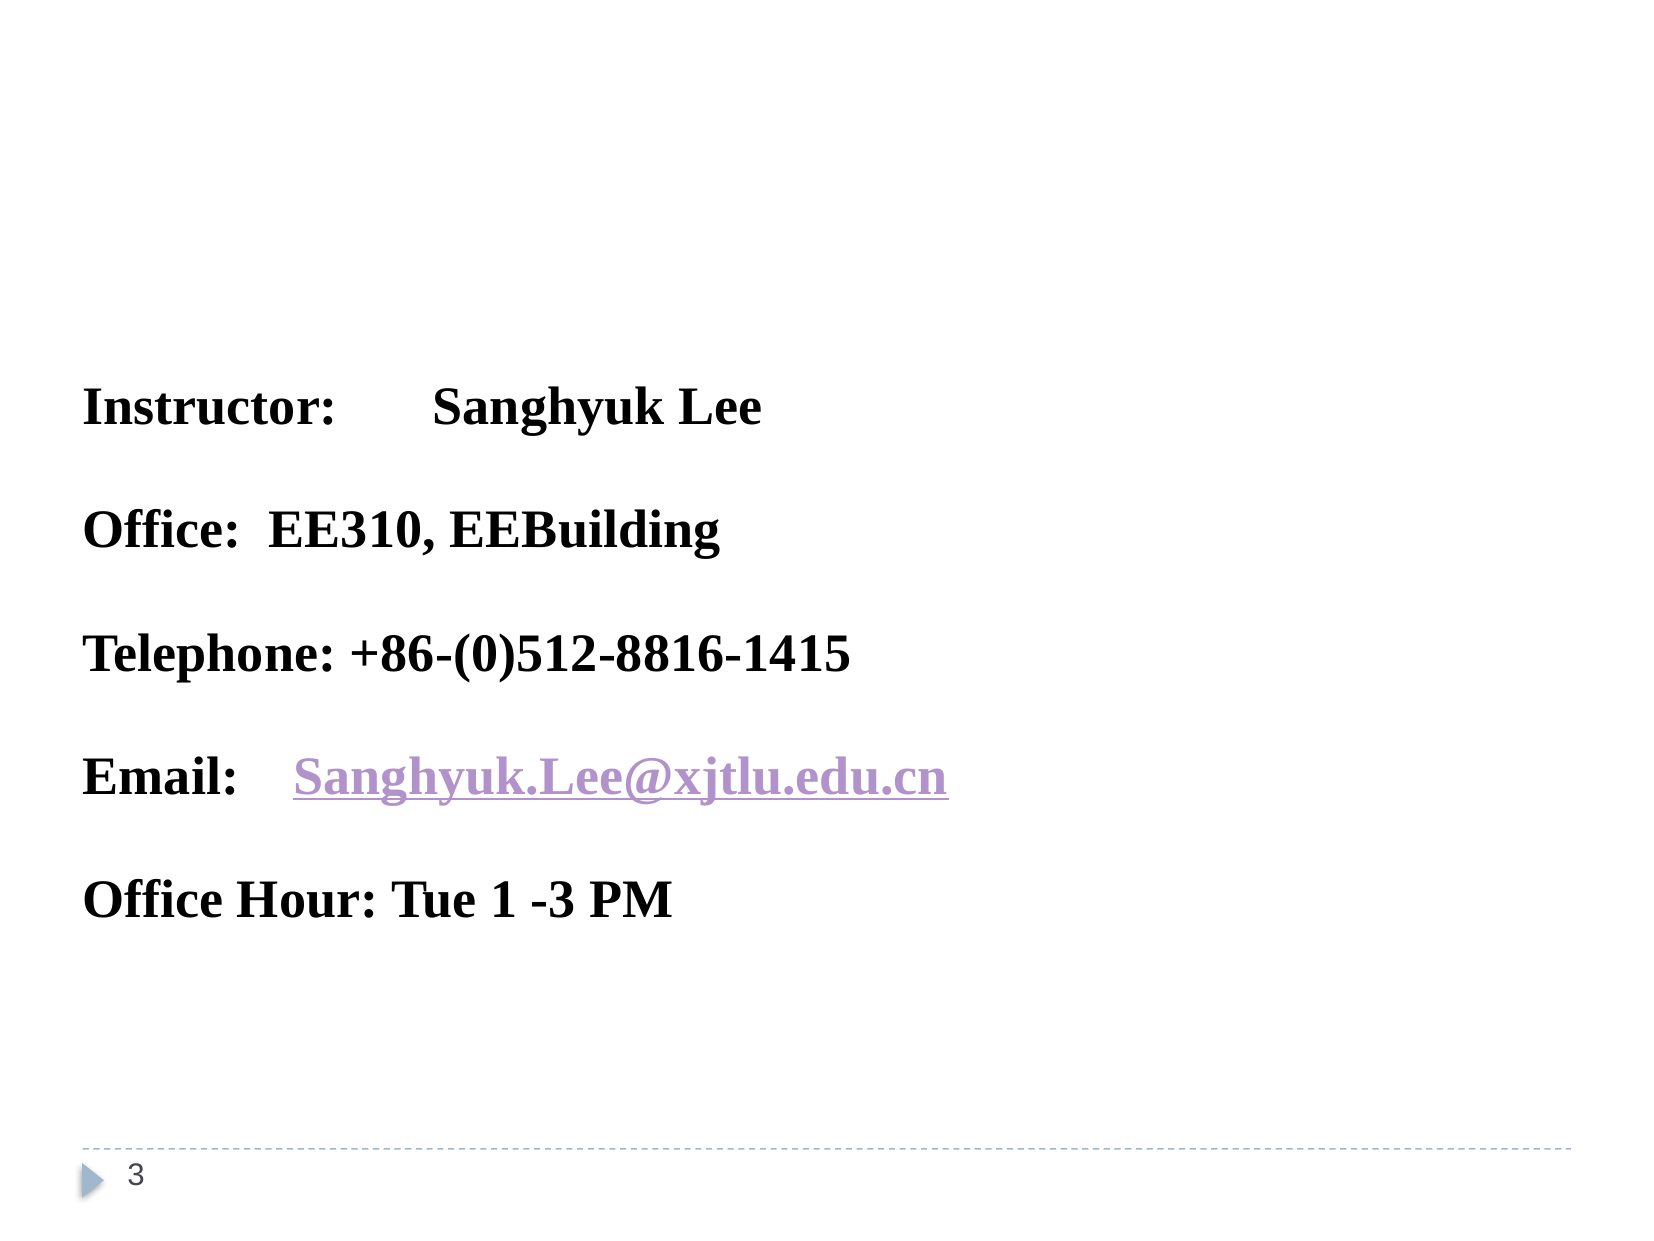

Instructor:       Sanghyuk Lee

Office:  EE310, EEBuilding

Telephone: +86-(0)512-8816-1415

Email:    Sanghyuk.Lee@xjtlu.edu.cn

Office Hour: Tue 1 -3 PM
3